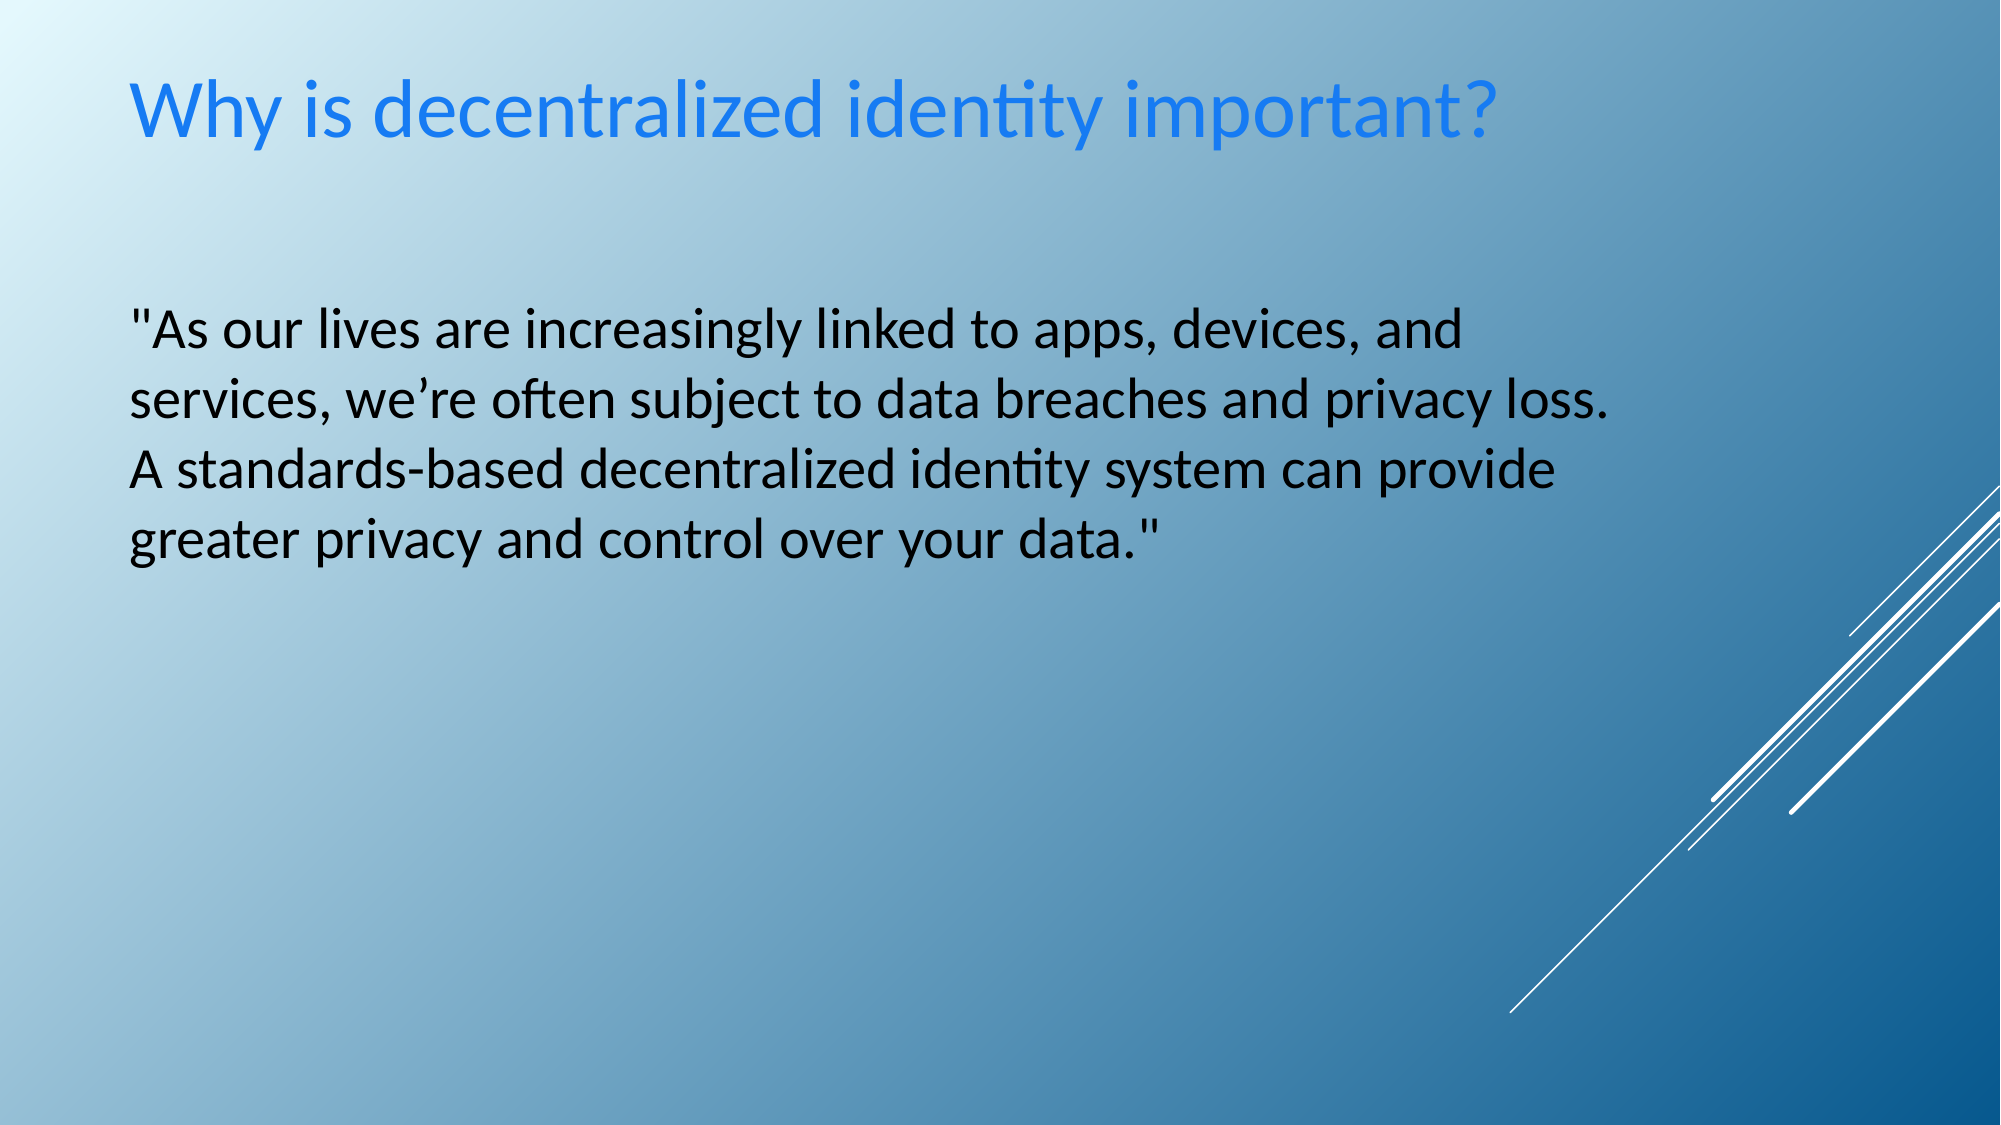

Why is decentralized identity important?
"As our lives are increasingly linked to apps, devices, and services, we’re often subject to data breaches and privacy loss. A standards-based decentralized identity system can provide greater privacy and control over your data."